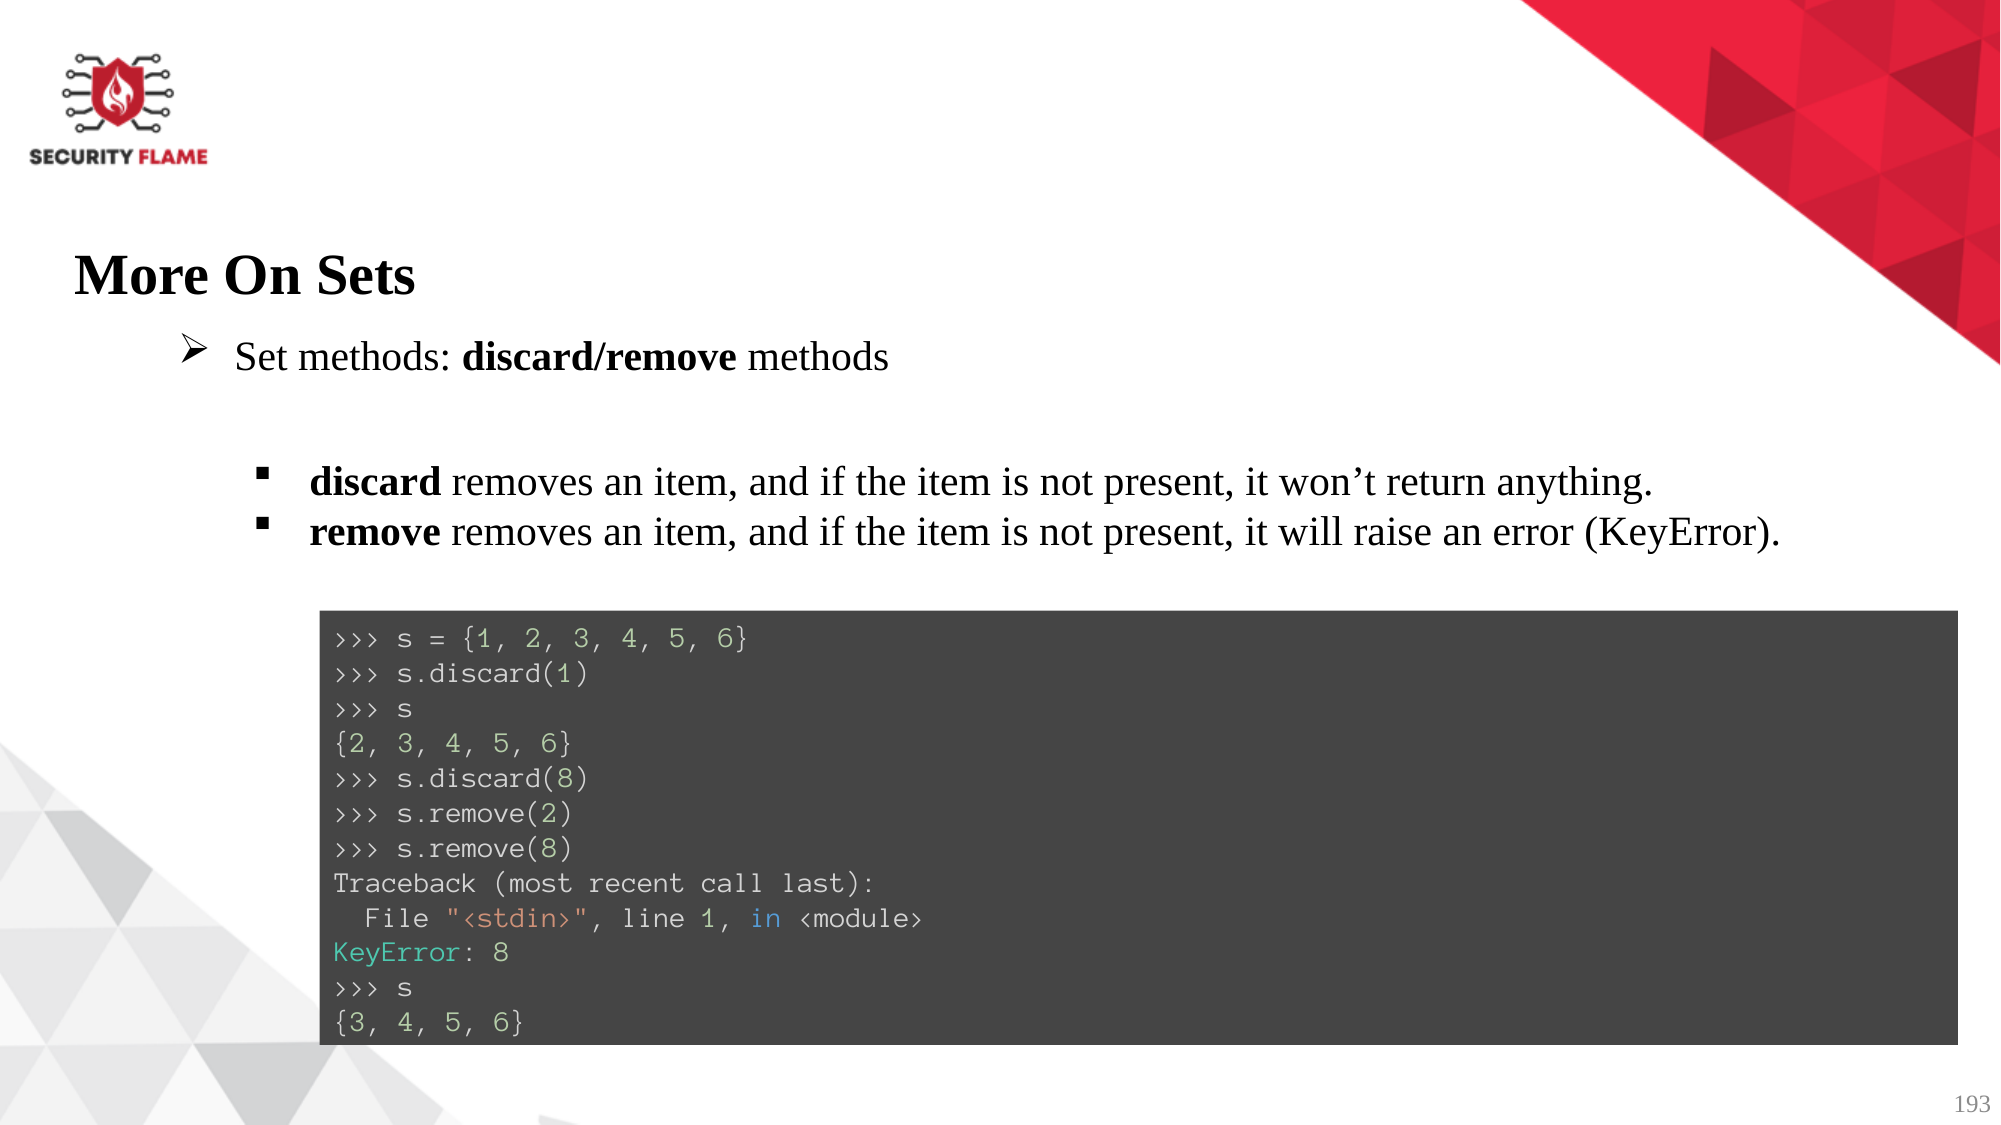

More On Sets
Set methods: discard/remove methods
discard removes an item, and if the item is not present, it won’t return anything.
remove removes an item, and if the item is not present, it will raise an error (KeyError).
>>> s = {1, 2, 3, 4, 5, 6}
>>> s.discard(1)
>>> s
{2, 3, 4, 5, 6}
>>> s.discard(8)
>>> s.remove(2)
>>> s.remove(8)
Traceback (most recent call last):
  File "<stdin>", line 1, in <module>
KeyError: 8
>>> s
{3, 4, 5, 6}
193